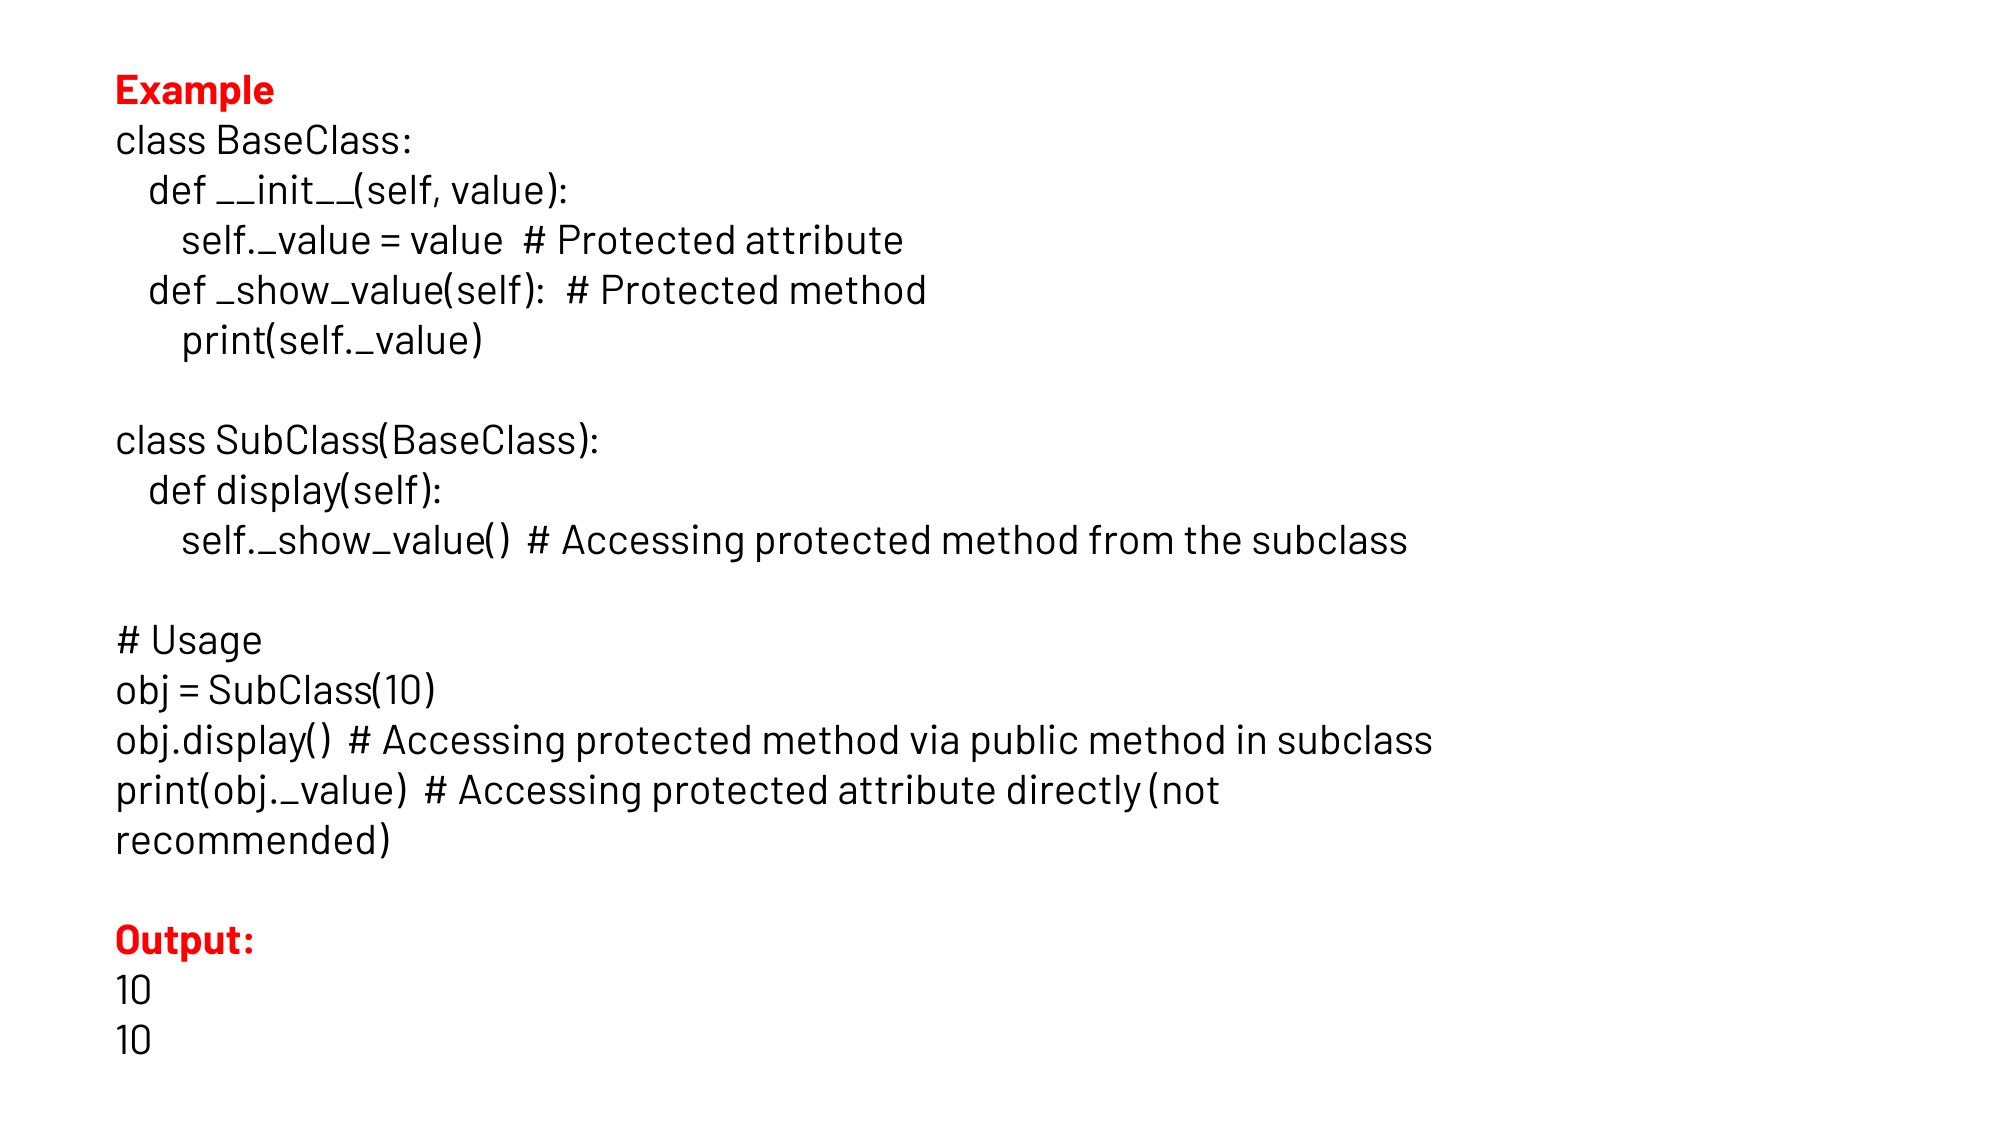

Example
class BaseClass:
    def __init__(self, value):
        self._value = value  # Protected attribute
    def _show_value(self):  # Protected method
        print(self._value)

class SubClass(BaseClass):
    def display(self):
        self._show_value()  # Accessing protected method from the subclass

# Usage
obj = SubClass(10)
obj.display()  # Accessing protected method via public method in subclass
print(obj._value)  # Accessing protected attribute directly (not recommended)

Output:
10
10